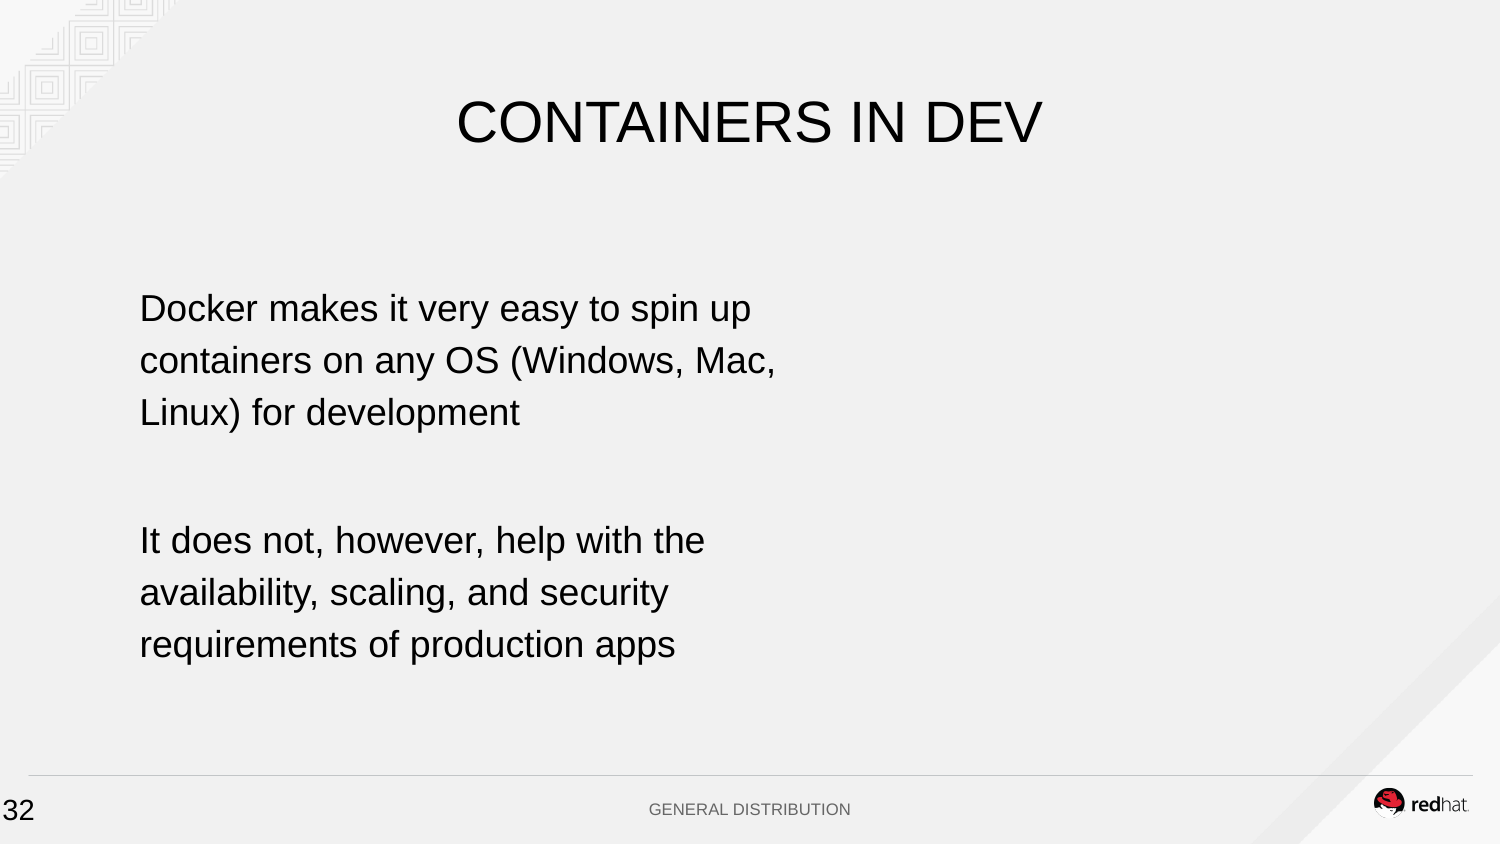

# CONTAINERS IN DEV
Docker makes it very easy to spin up containers on any OS (Windows, Mac, Linux) for development

It does not, however, help with the availability, scaling, and security requirements of production apps
32